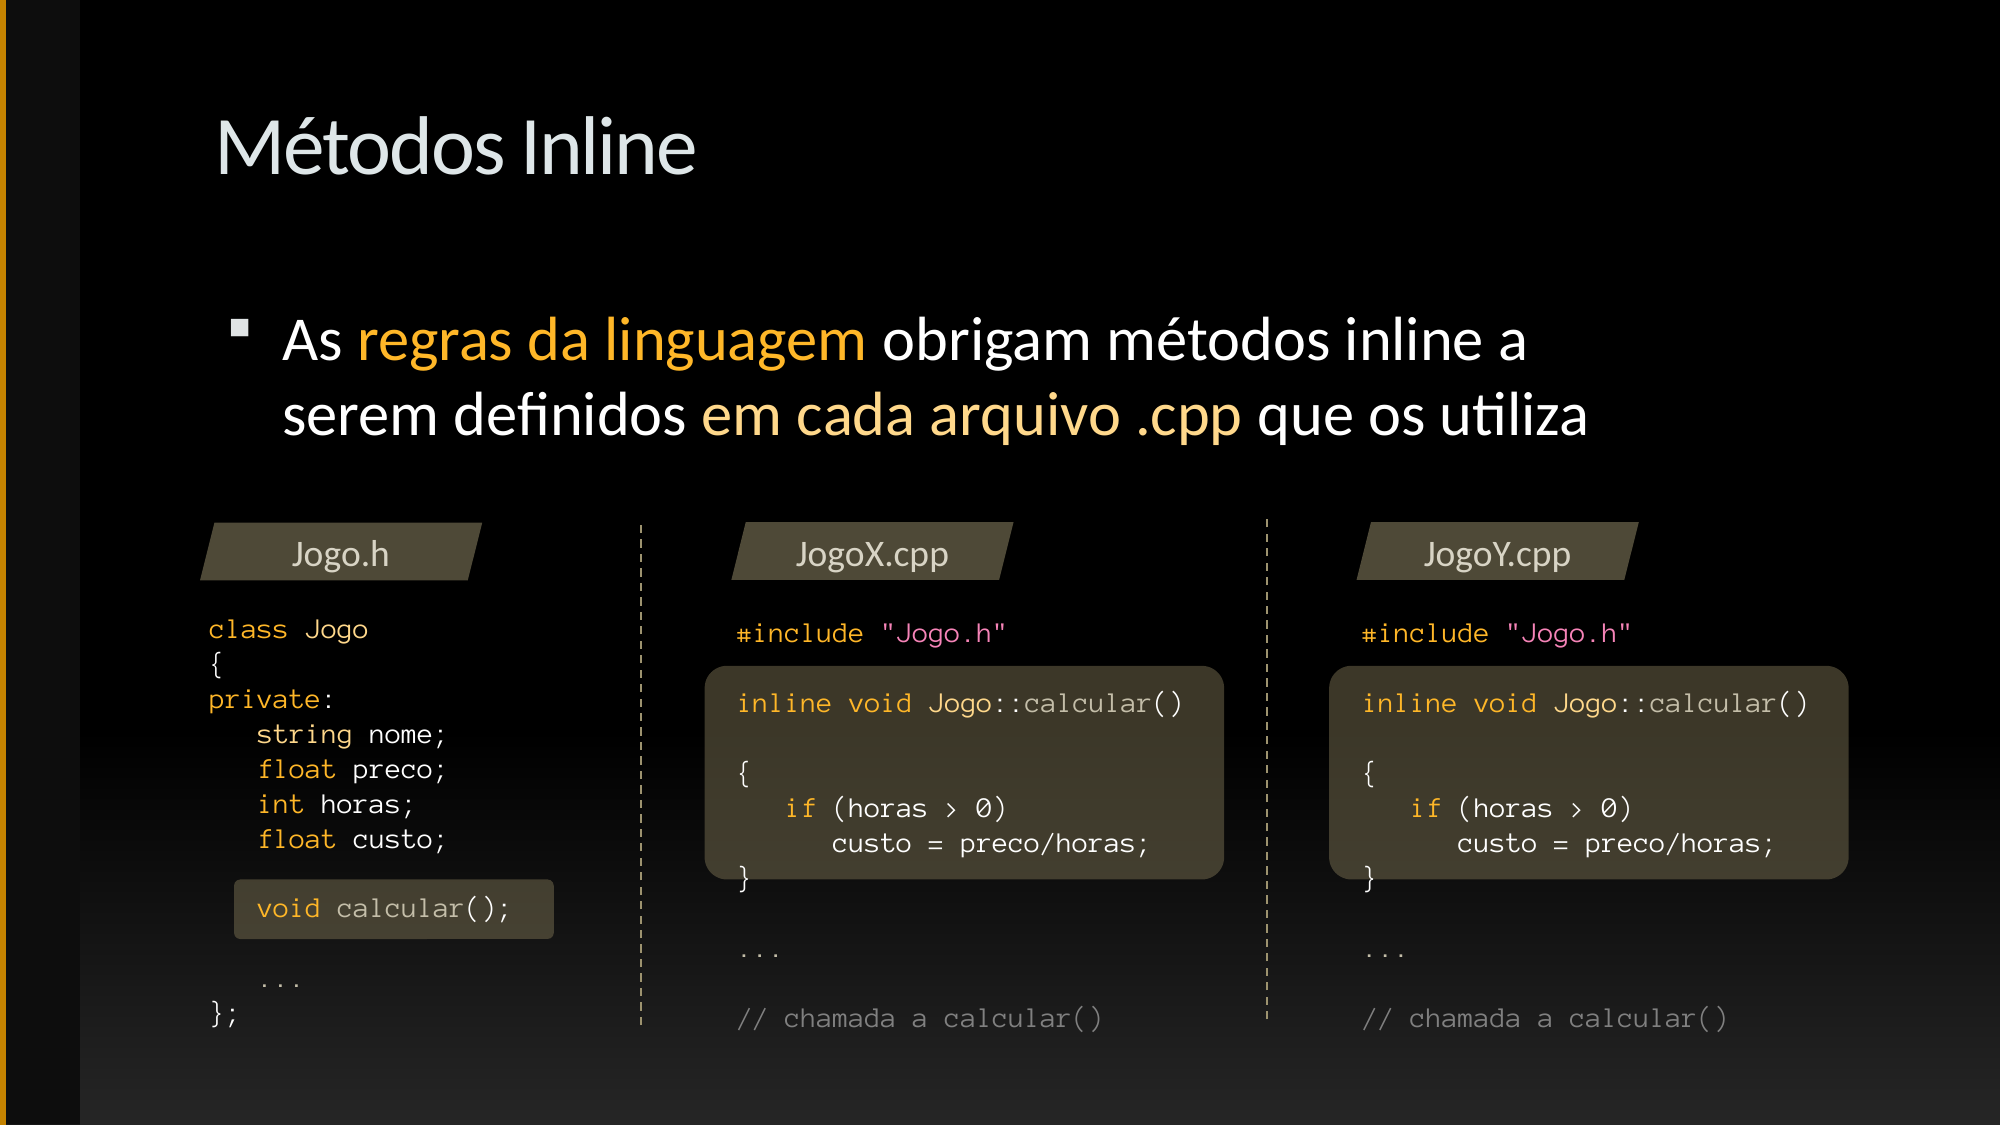

# Métodos Inline
As regras da linguagem obrigam métodos inline a
serem definidos em cada arquivo .cpp que os utiliza
JogoX.cpp
JogoY.cpp
Jogo.h
class Jogo
{
private:
   string nome;
   float preco;
   int horas;
   float custo;
   void calcular();
   ...
};
#include "Jogo.h"
inline void Jogo::calcular()
{
   if (horas > 0)
      custo = preco/horas;
}
...
// chamada a calcular()
#include "Jogo.h"
inline void Jogo::calcular()
{
   if (horas > 0)
      custo = preco/horas;
}
...
// chamada a calcular()